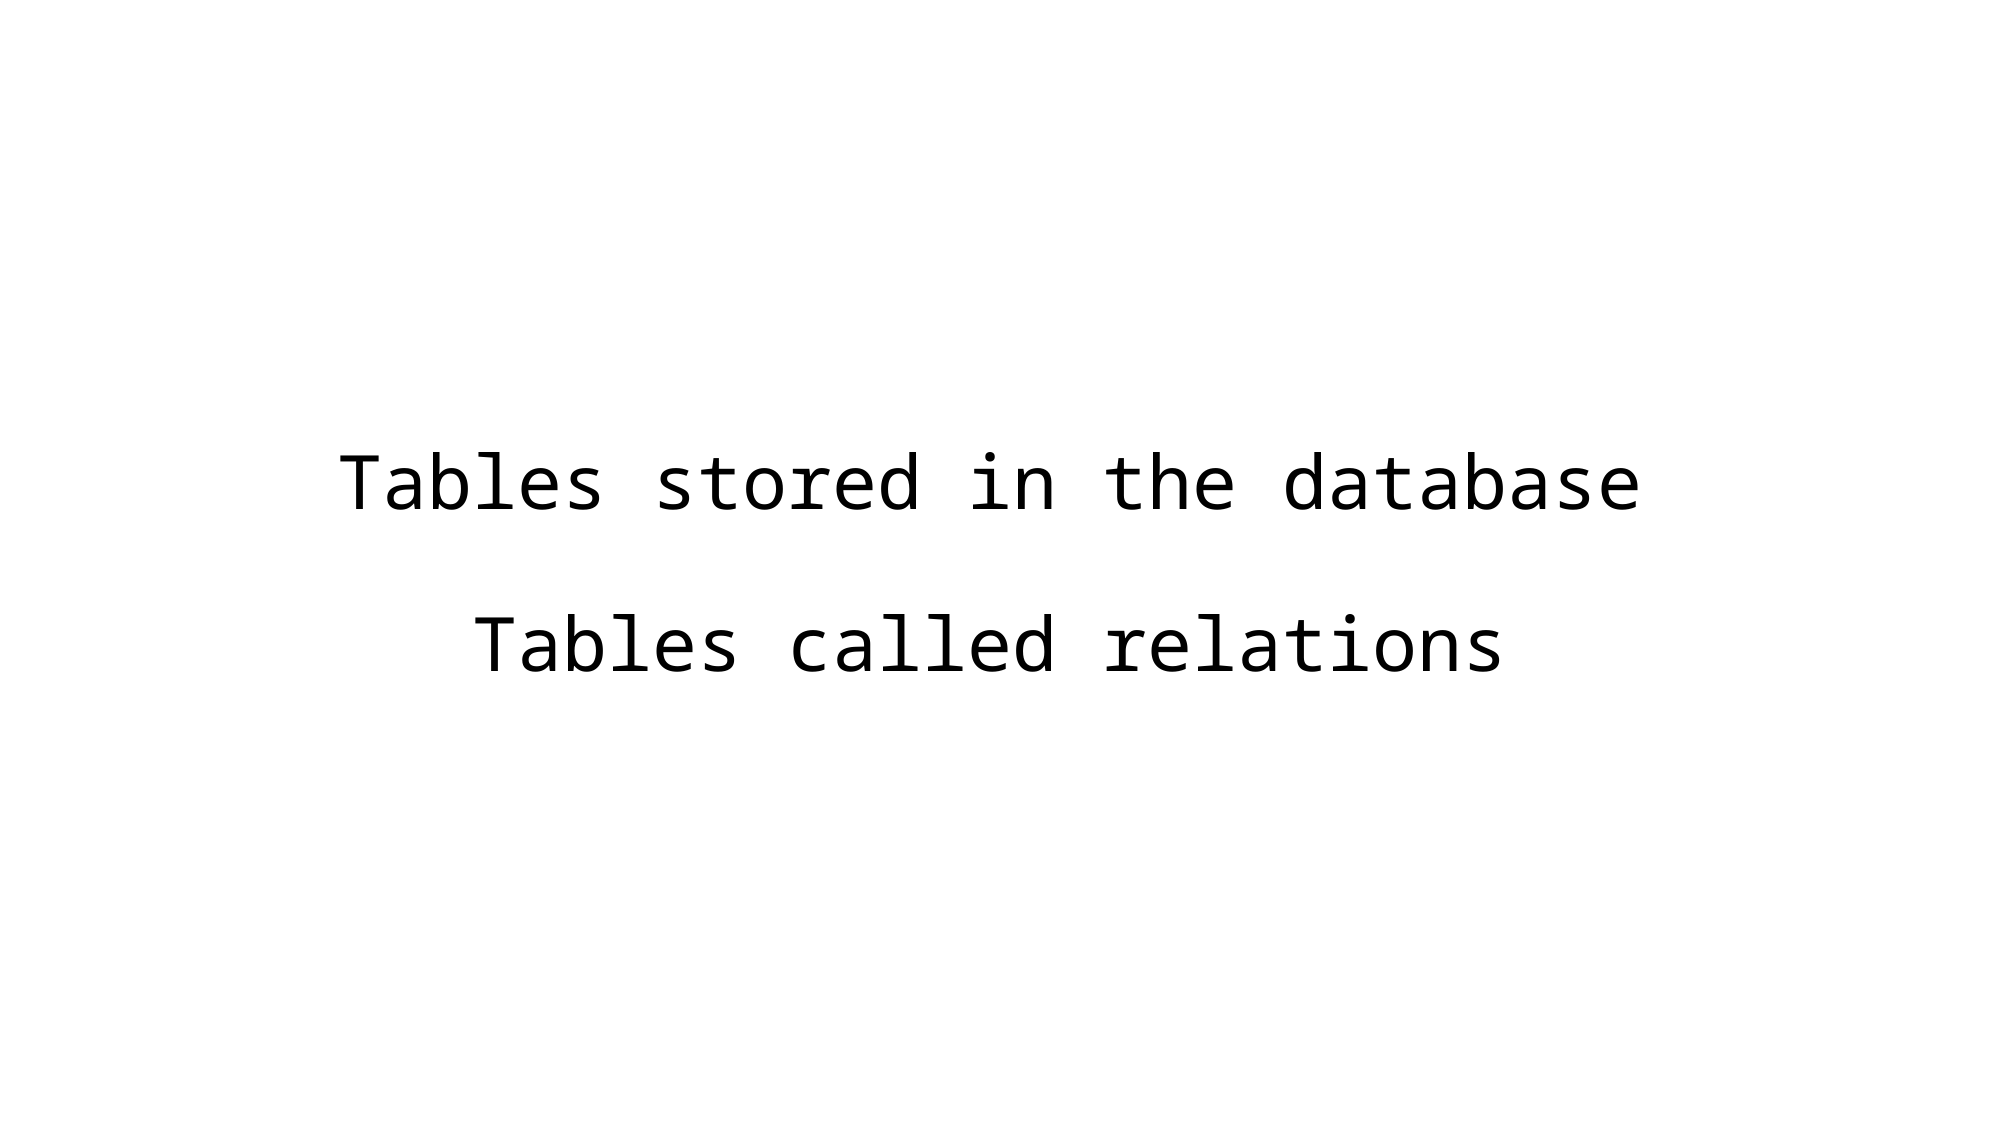

# Tables stored in the database Tables called relations